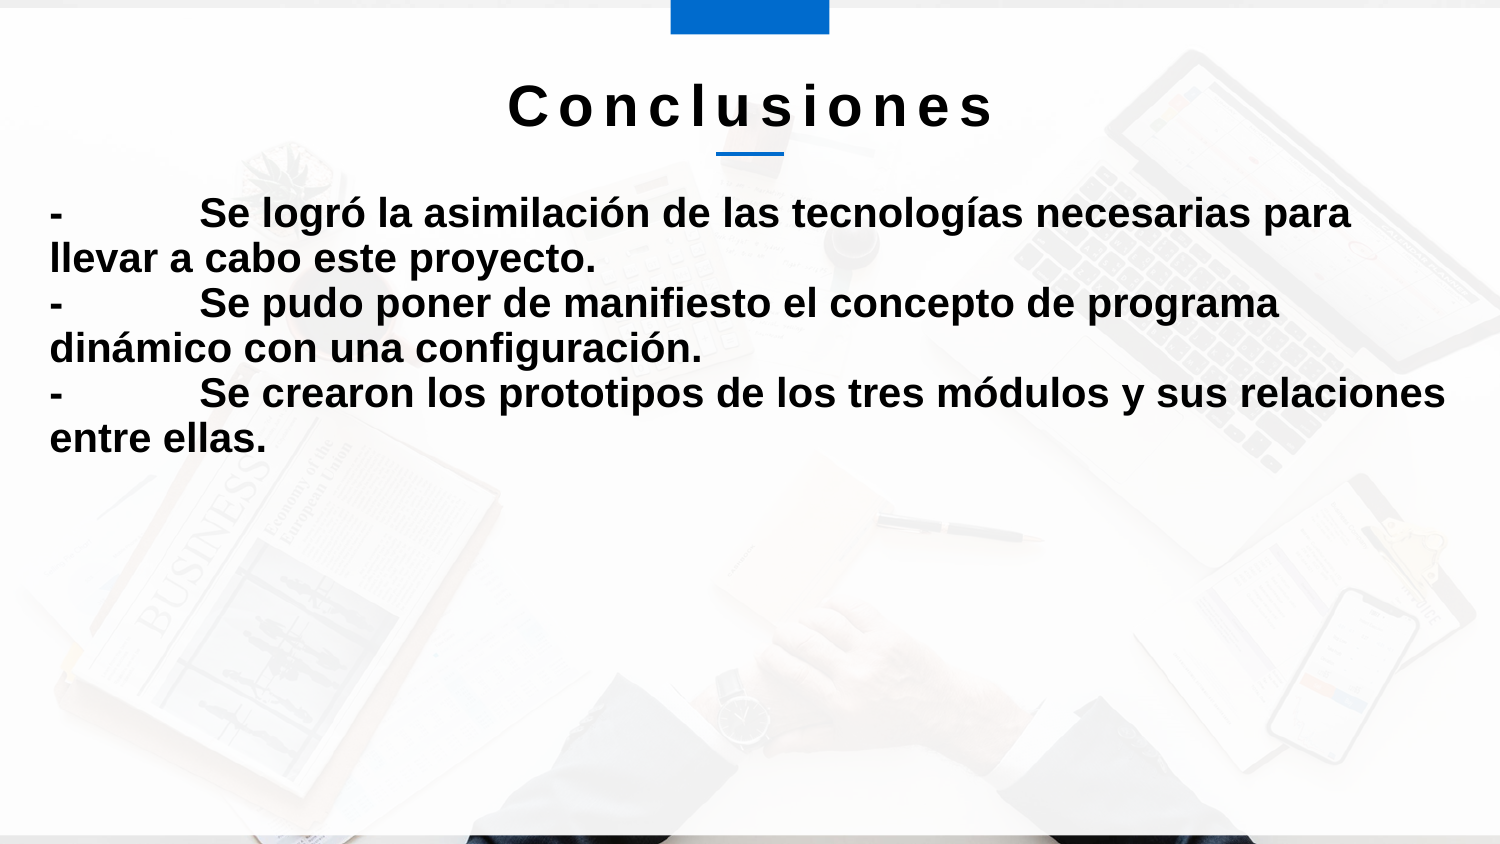

Conclusiones
-	Se logró la asimilación de las tecnologías necesarias para llevar a cabo este proyecto.
-	Se pudo poner de manifiesto el concepto de programa dinámico con una configuración.
-	Se crearon los prototipos de los tres módulos y sus relaciones entre ellas.